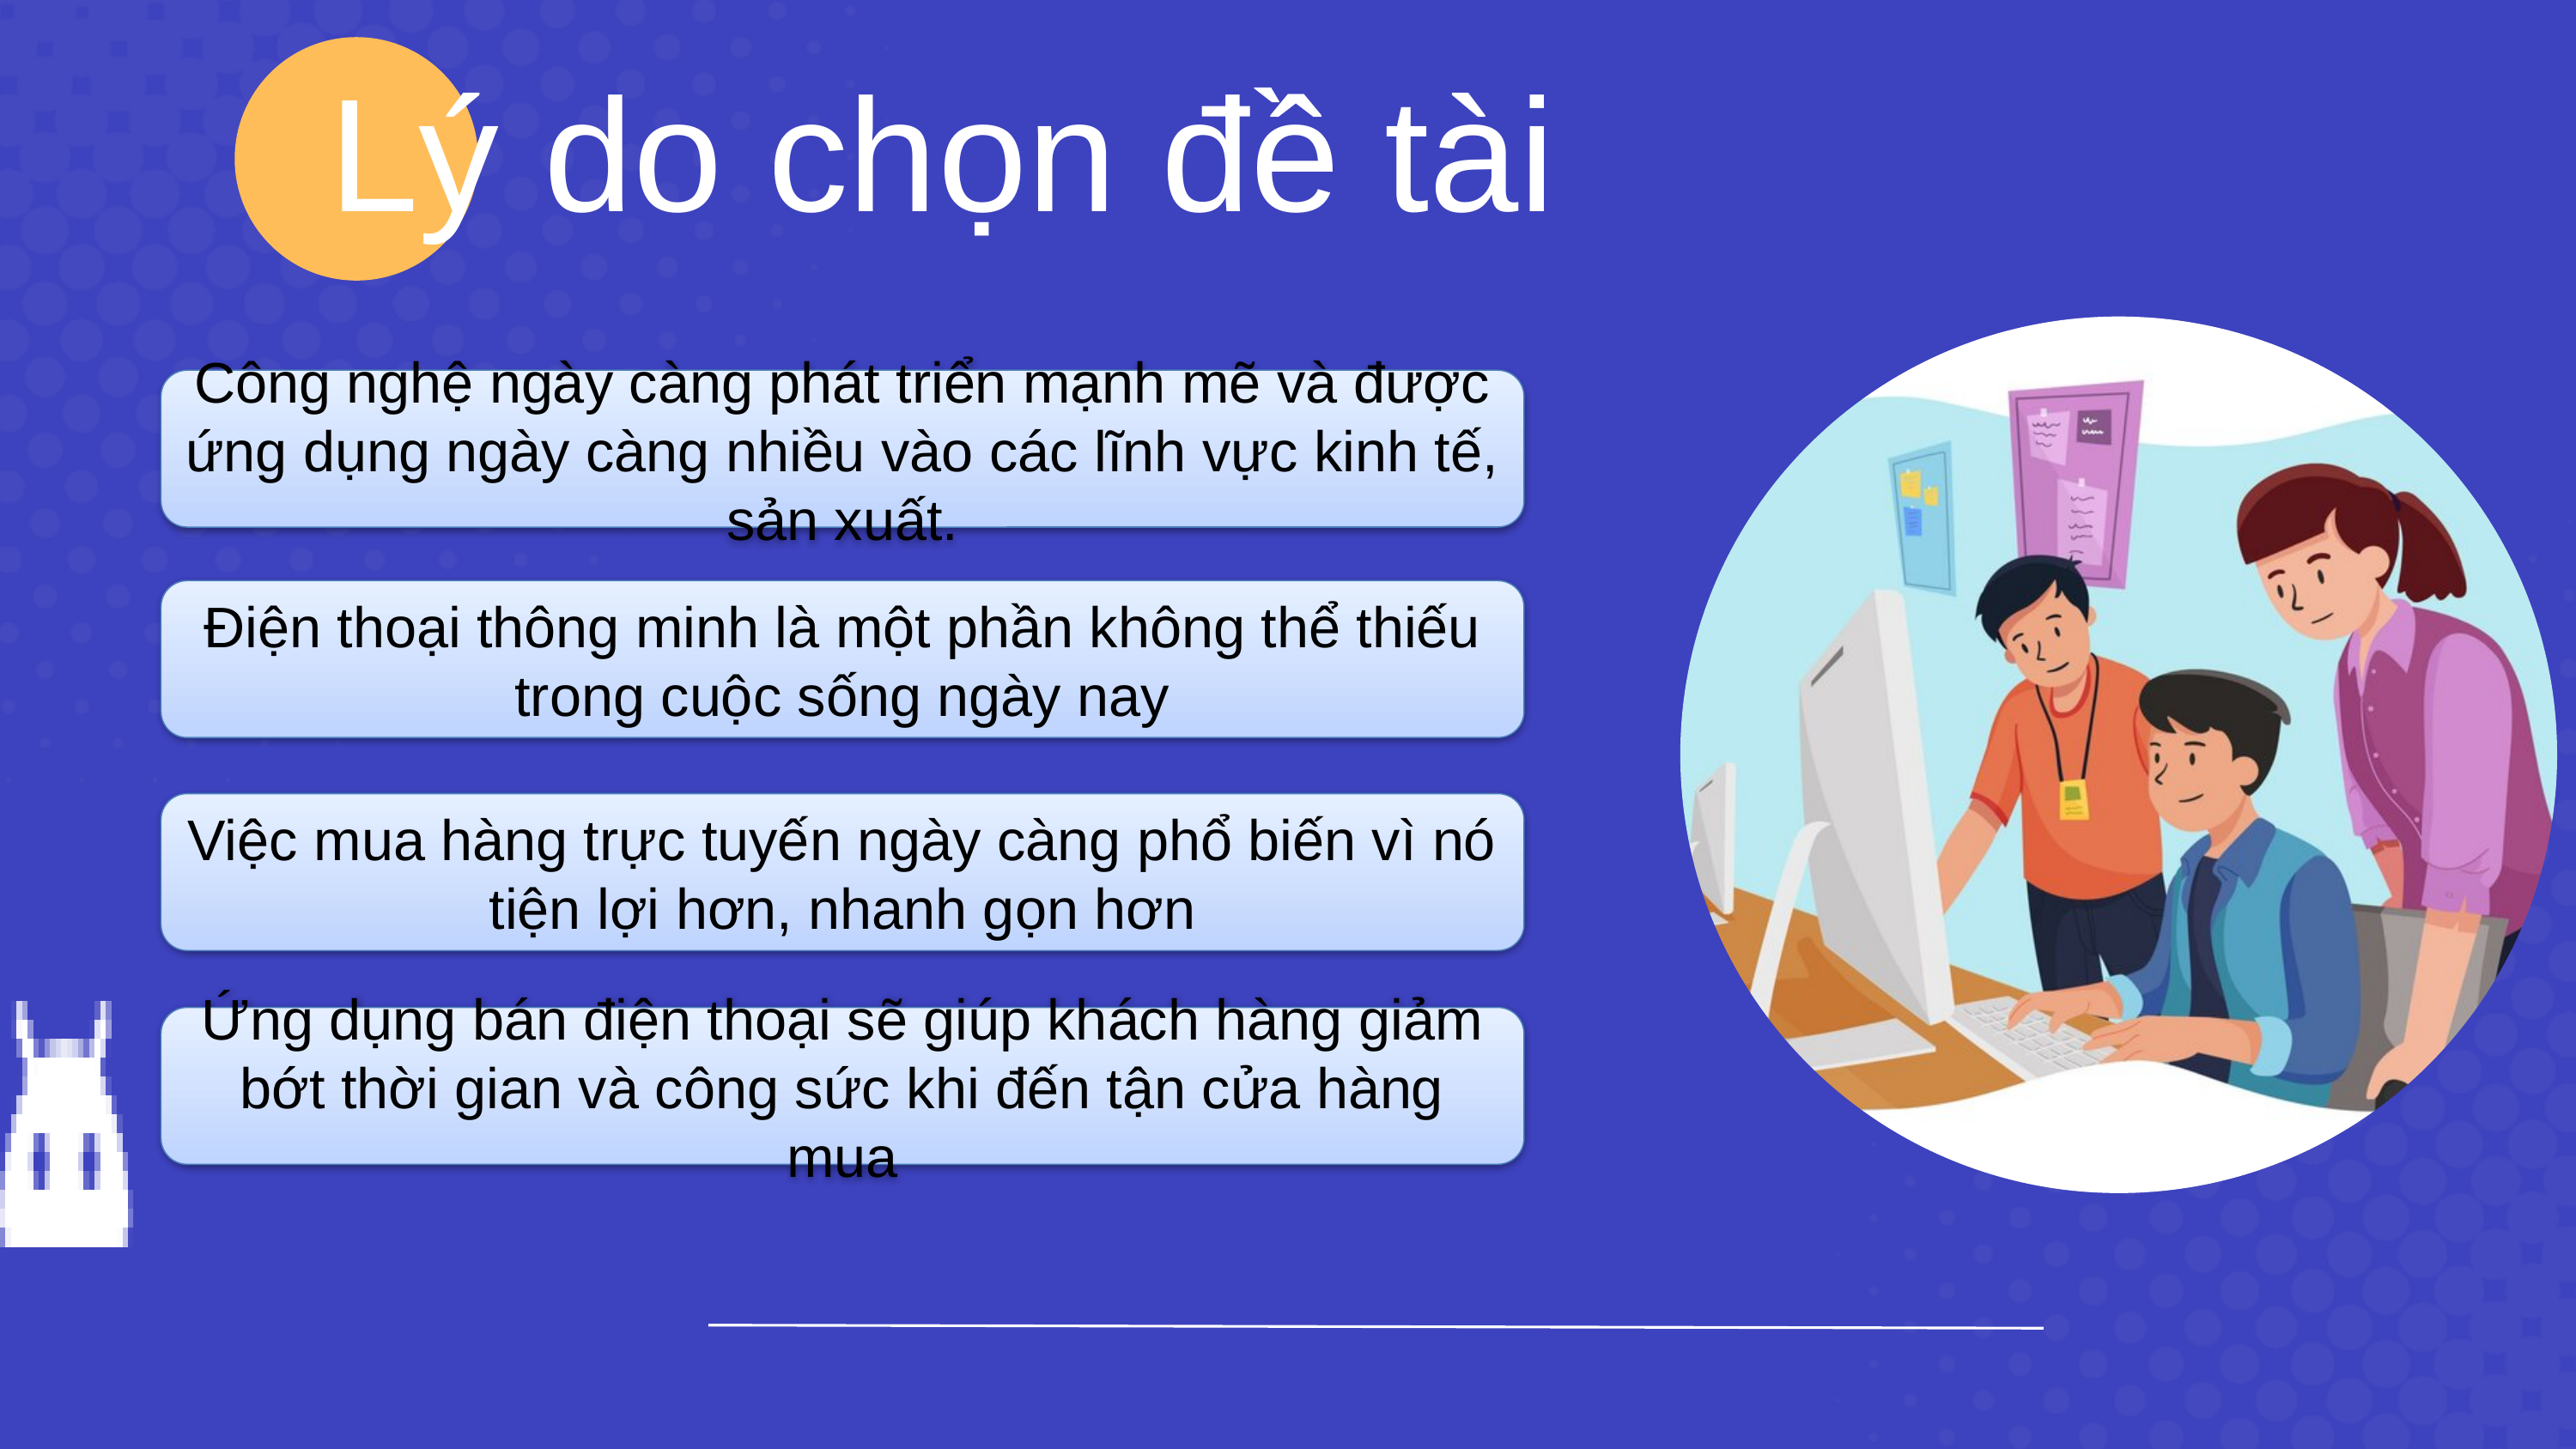

Lý do chọn đề tài

Công nghệ ngày càng phát triển mạnh mẽ và được ứng dụng ngày càng nhiều vào các lĩnh vực kinh tế, sản xuất.

Điện thoại thông minh là một phần không thể thiếu trong cuộc sống ngày nay
Việc mua hàng trực tuyến ngày càng phổ biến vì nó tiện lợi hơn, nhanh gọn hơn
Ứng dụng bán điện thoại sẽ giúp khách hàng giảm bớt thời gian và công sức khi đến tận cửa hàng mua